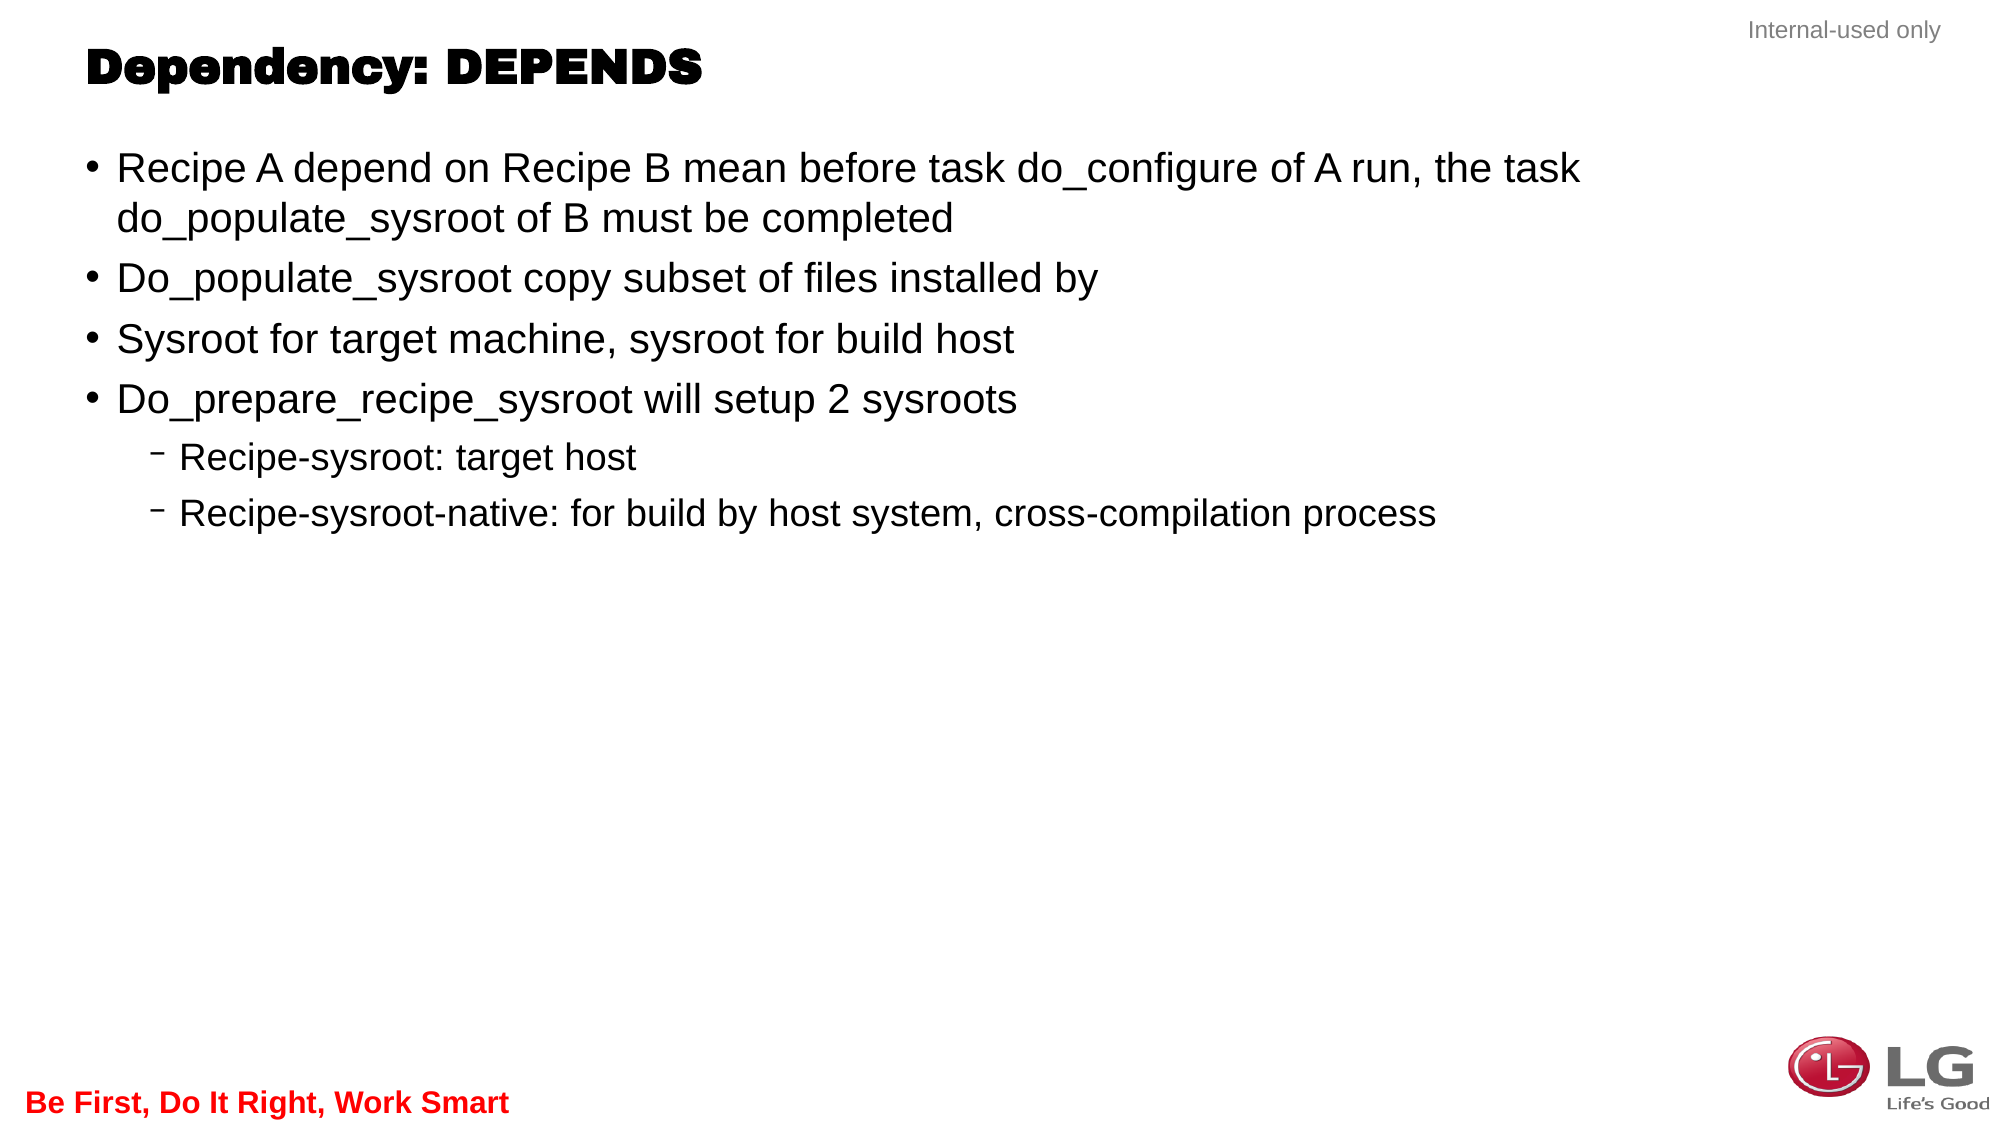

# Dependency: DEPENDS
Recipe A depend on Recipe B mean before task do_configure of A run, the task do_populate_sysroot of B must be completed
Do_populate_sysroot copy subset of files installed by
Sysroot for target machine, sysroot for build host
Do_prepare_recipe_sysroot will setup 2 sysroots
Recipe-sysroot: target host
Recipe-sysroot-native: for build by host system, cross-compilation process